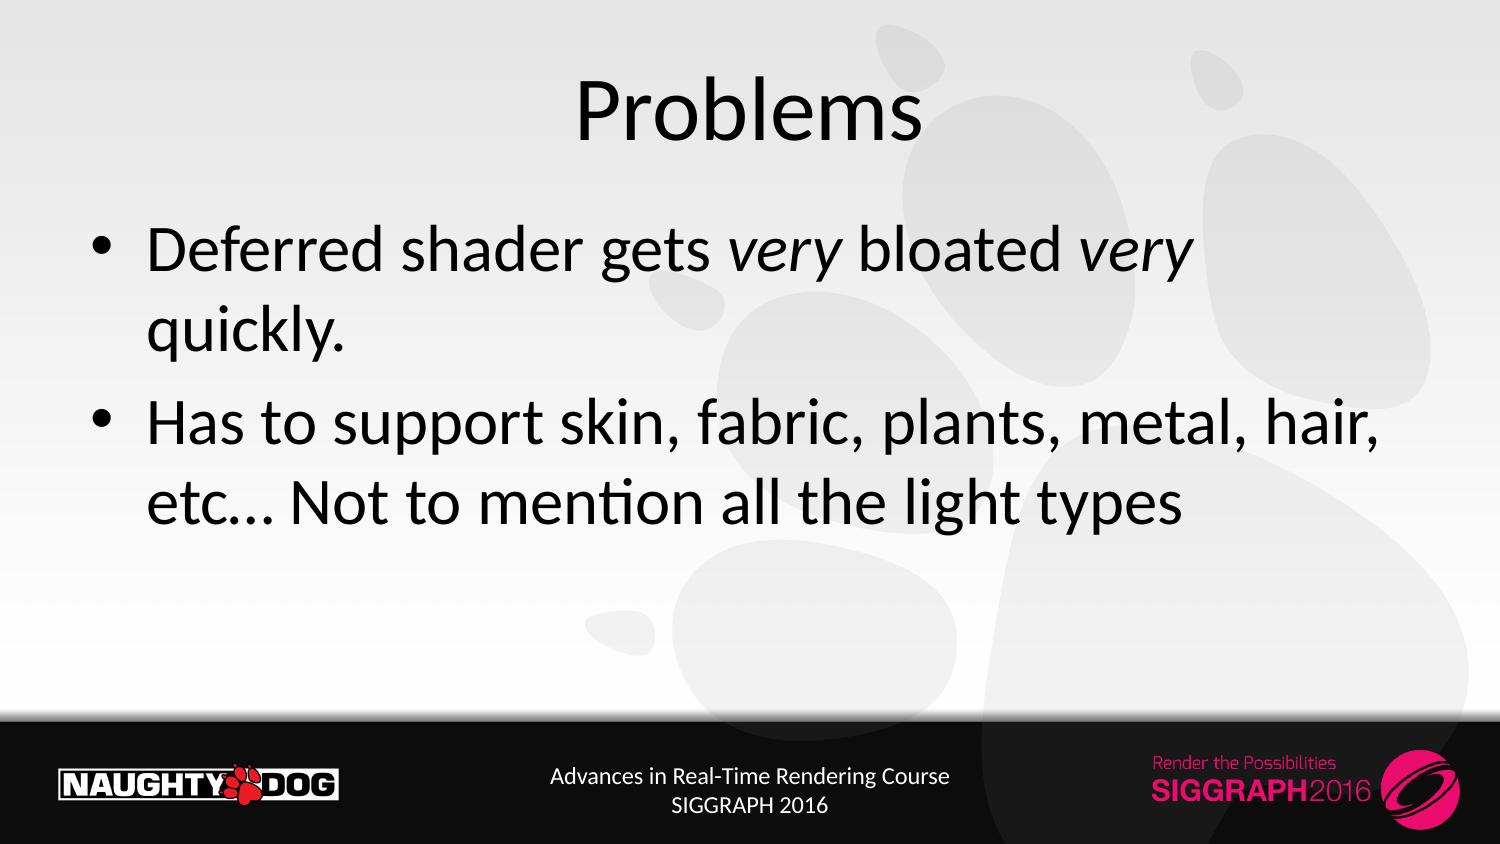

# Problems
Deferred shader gets very bloated very quickly.
Has to support skin, fabric, plants, metal, hair, etc… Not to mention all the light types